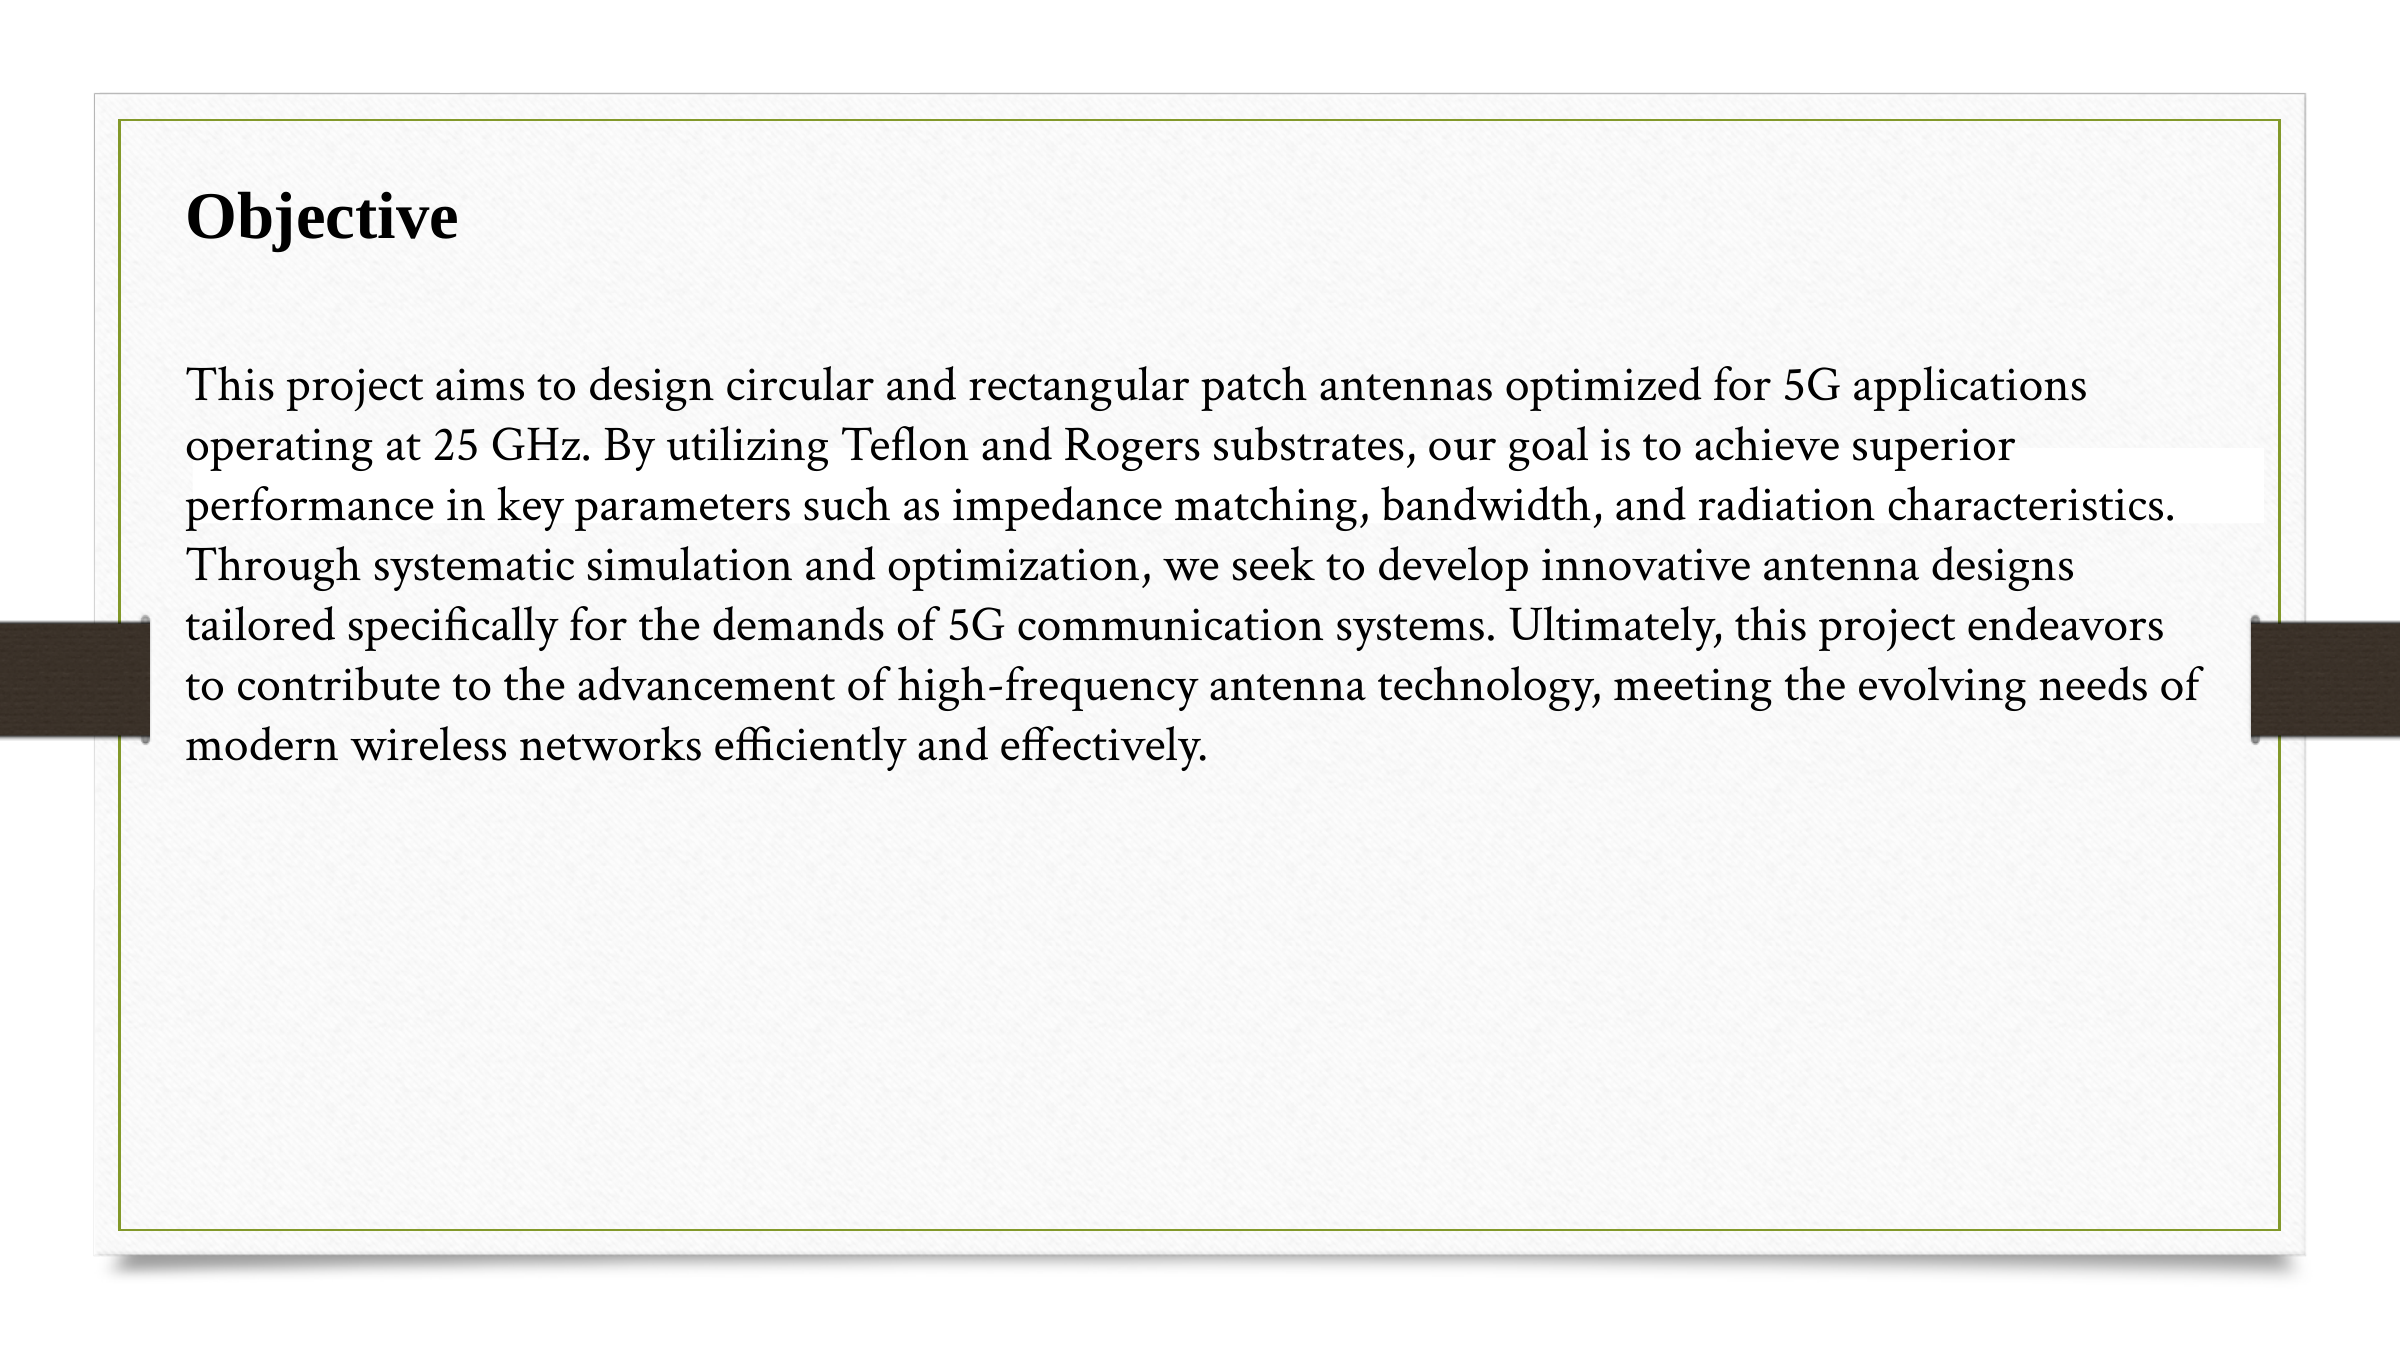

Objective
This project aims to design circular and rectangular patch antennas optimized for 5G applications operating at 25 GHz. By utilizing Teflon and Rogers substrates, our goal is to achieve superior performance in key parameters such as impedance matching, bandwidth, and radiation characteristics. Through systematic simulation and optimization, we seek to develop innovative antenna designs tailored specifically for the demands of 5G communication systems. Ultimately, this project endeavors to contribute to the advancement of high-frequency antenna technology, meeting the evolving needs of modern wireless networks efficiently and effectively.